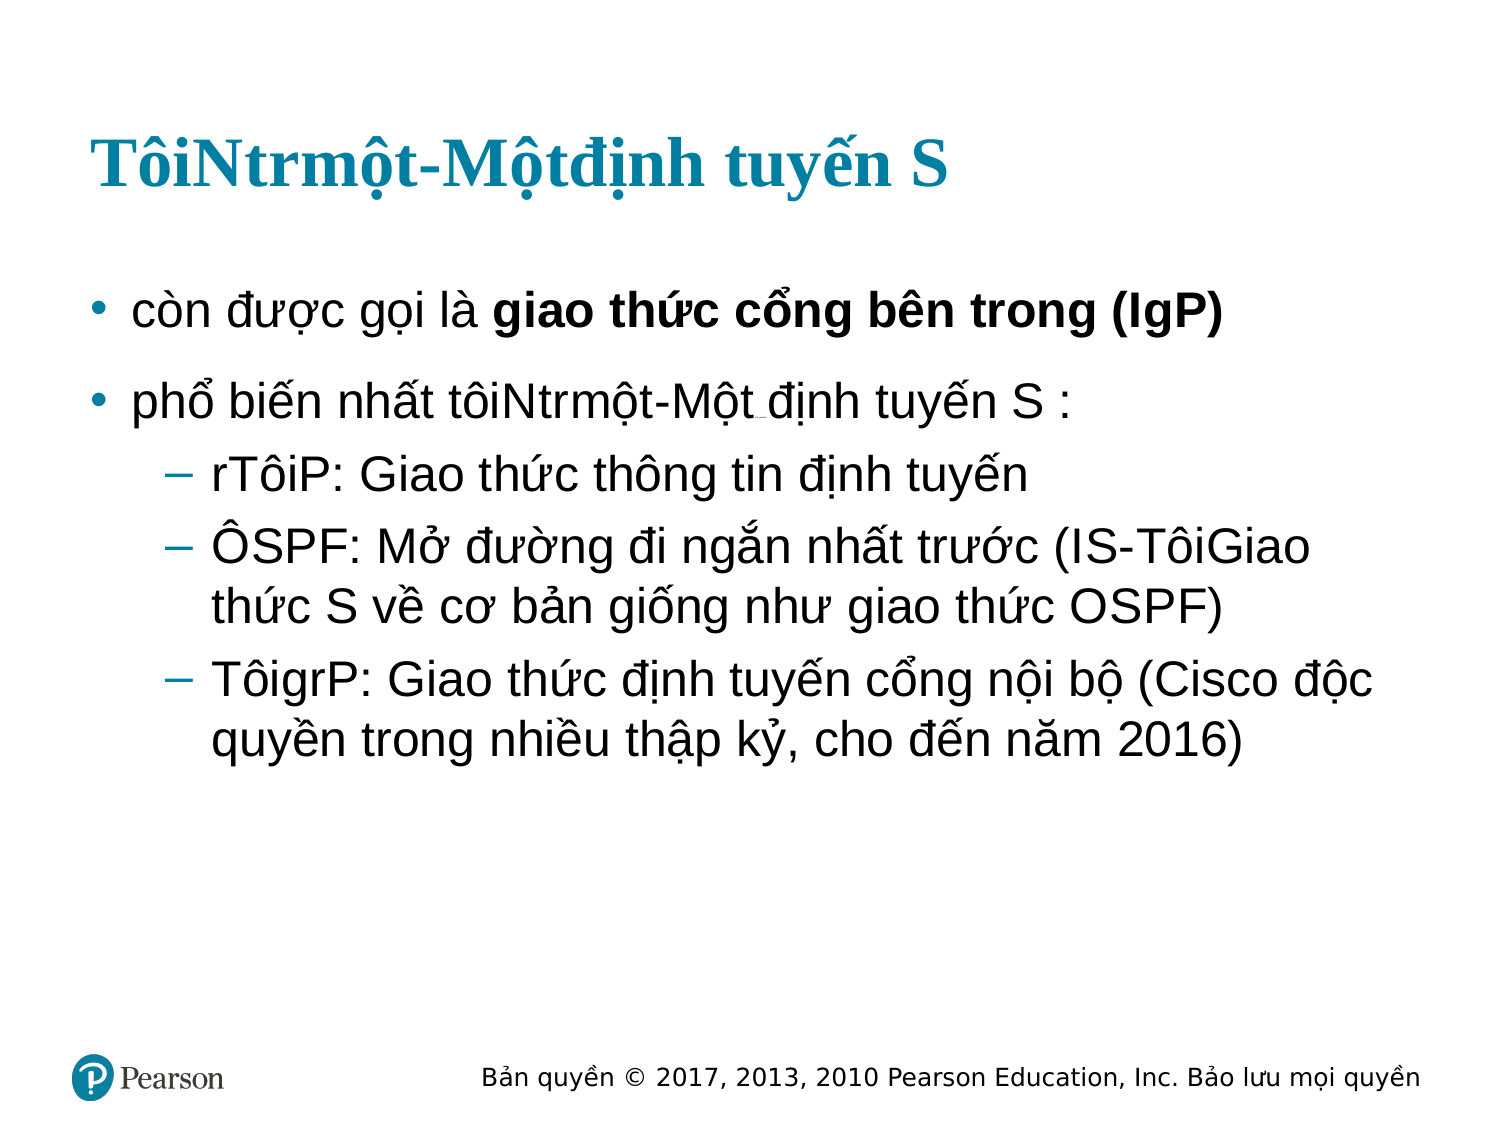

# Tôi N t r một - Một định tuyến S
còn được gọi là giao thức cổng bên trong (I g P)
phổ biến nhất tôi N t r một - Một Các giao thức định tuyến S :
r Tôi P: Giao thức thông tin định tuyến
Ô S P F: Mở đường đi ngắn nhất trước (I S - Tôi Giao thức S về cơ bản giống như giao thức O S P F)
Tôi g r P: Giao thức định tuyến cổng nội bộ (Cisco độc quyền trong nhiều thập kỷ, cho đến năm 2016)